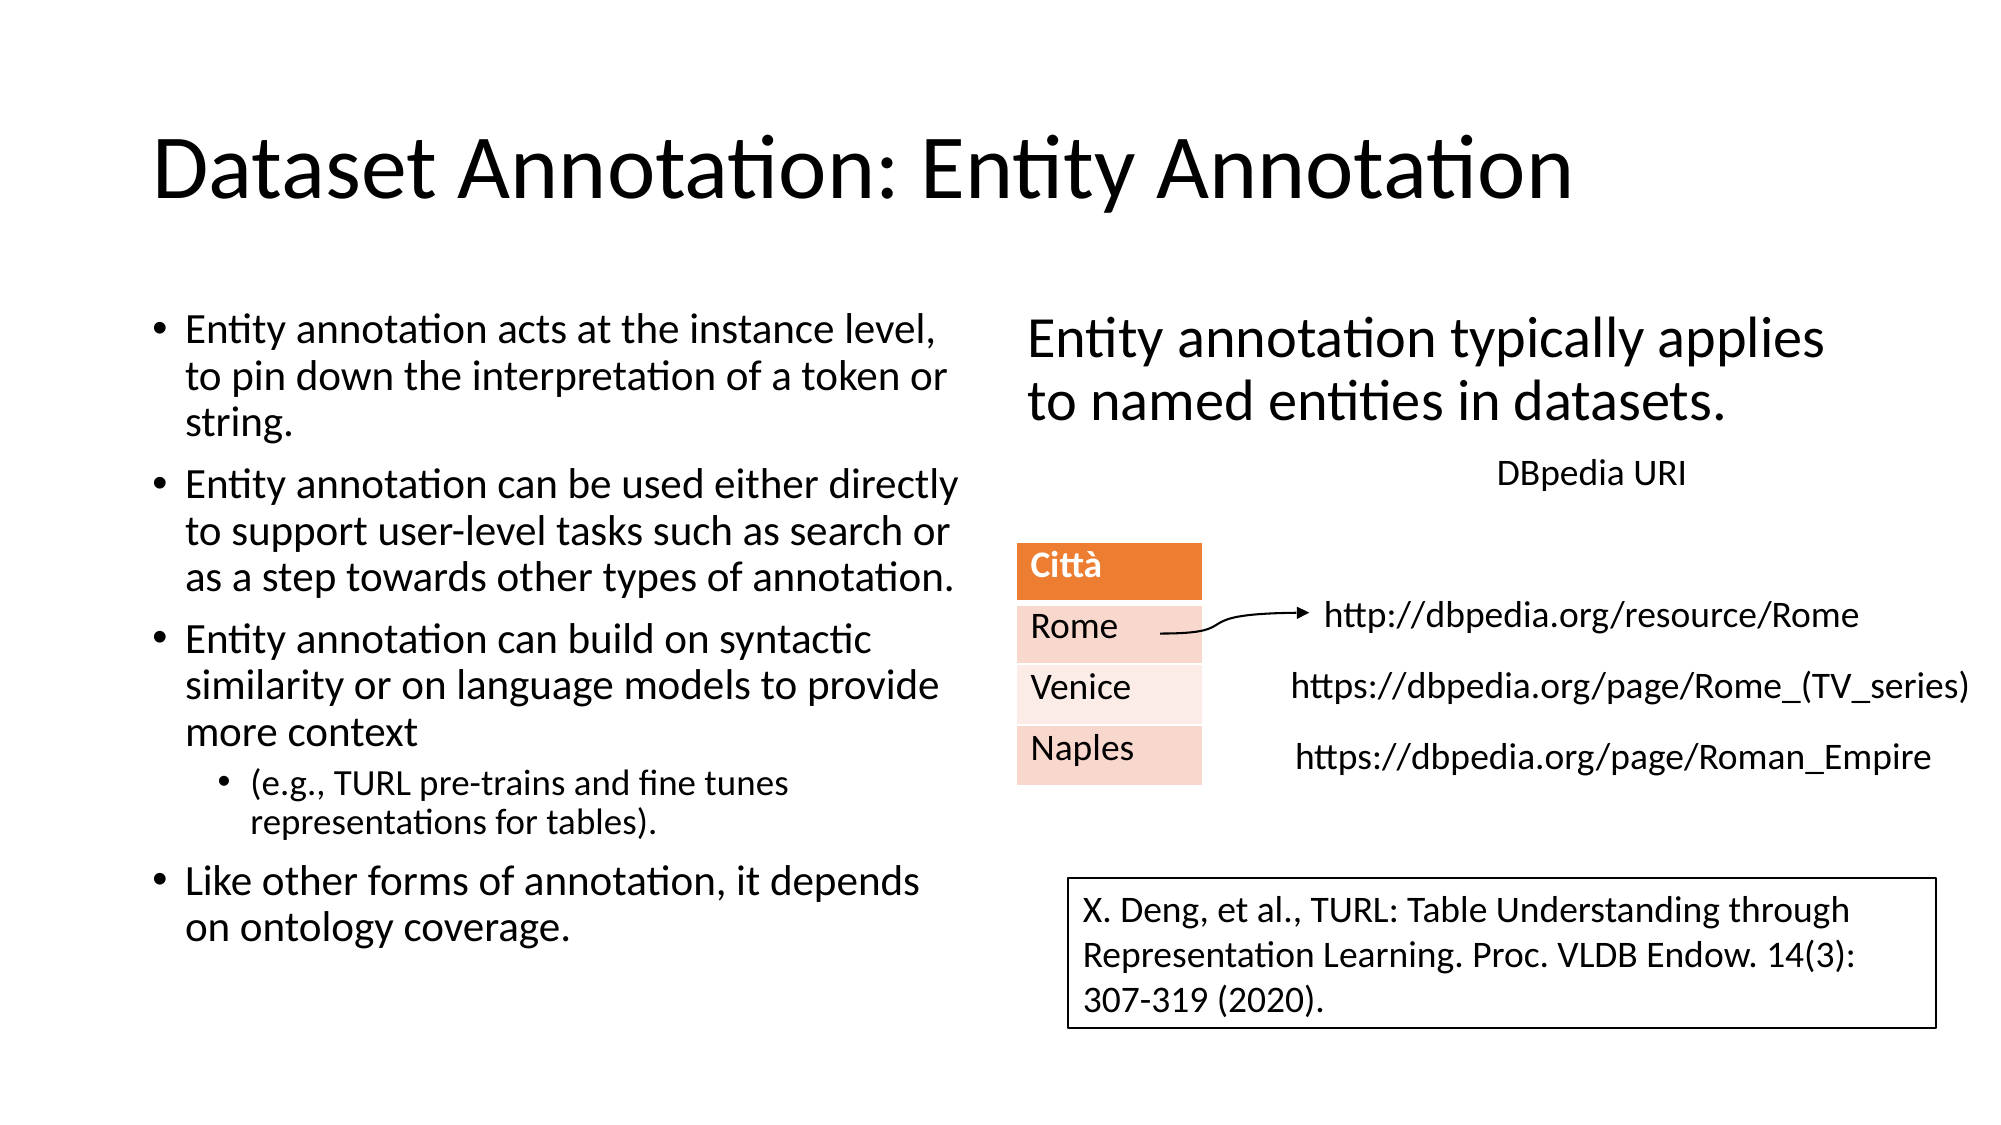

# Dataset Annotation: Entity Annotation
Entity annotation acts at the instance level, to pin down the interpretation of a token or string.
Entity annotation can be used either directly to support user-level tasks such as search or as a step towards other types of annotation.
Entity annotation can build on syntactic similarity or on language models to provide more context
(e.g., TURL pre-trains and fine tunes representations for tables).
Like other forms of annotation, it depends on ontology coverage.
Entity annotation typically applies to named entities in datasets.
DBpedia URI
| Città |
| --- |
| Rome |
| Venice |
| Naples |
http://dbpedia.org/resource/Rome
https://dbpedia.org/page/Rome_(TV_series)
https://dbpedia.org/page/Roman_Empire
X. Deng, et al., TURL: Table Understanding through
Representation Learning. Proc. VLDB Endow. 14(3):
307-319 (2020).